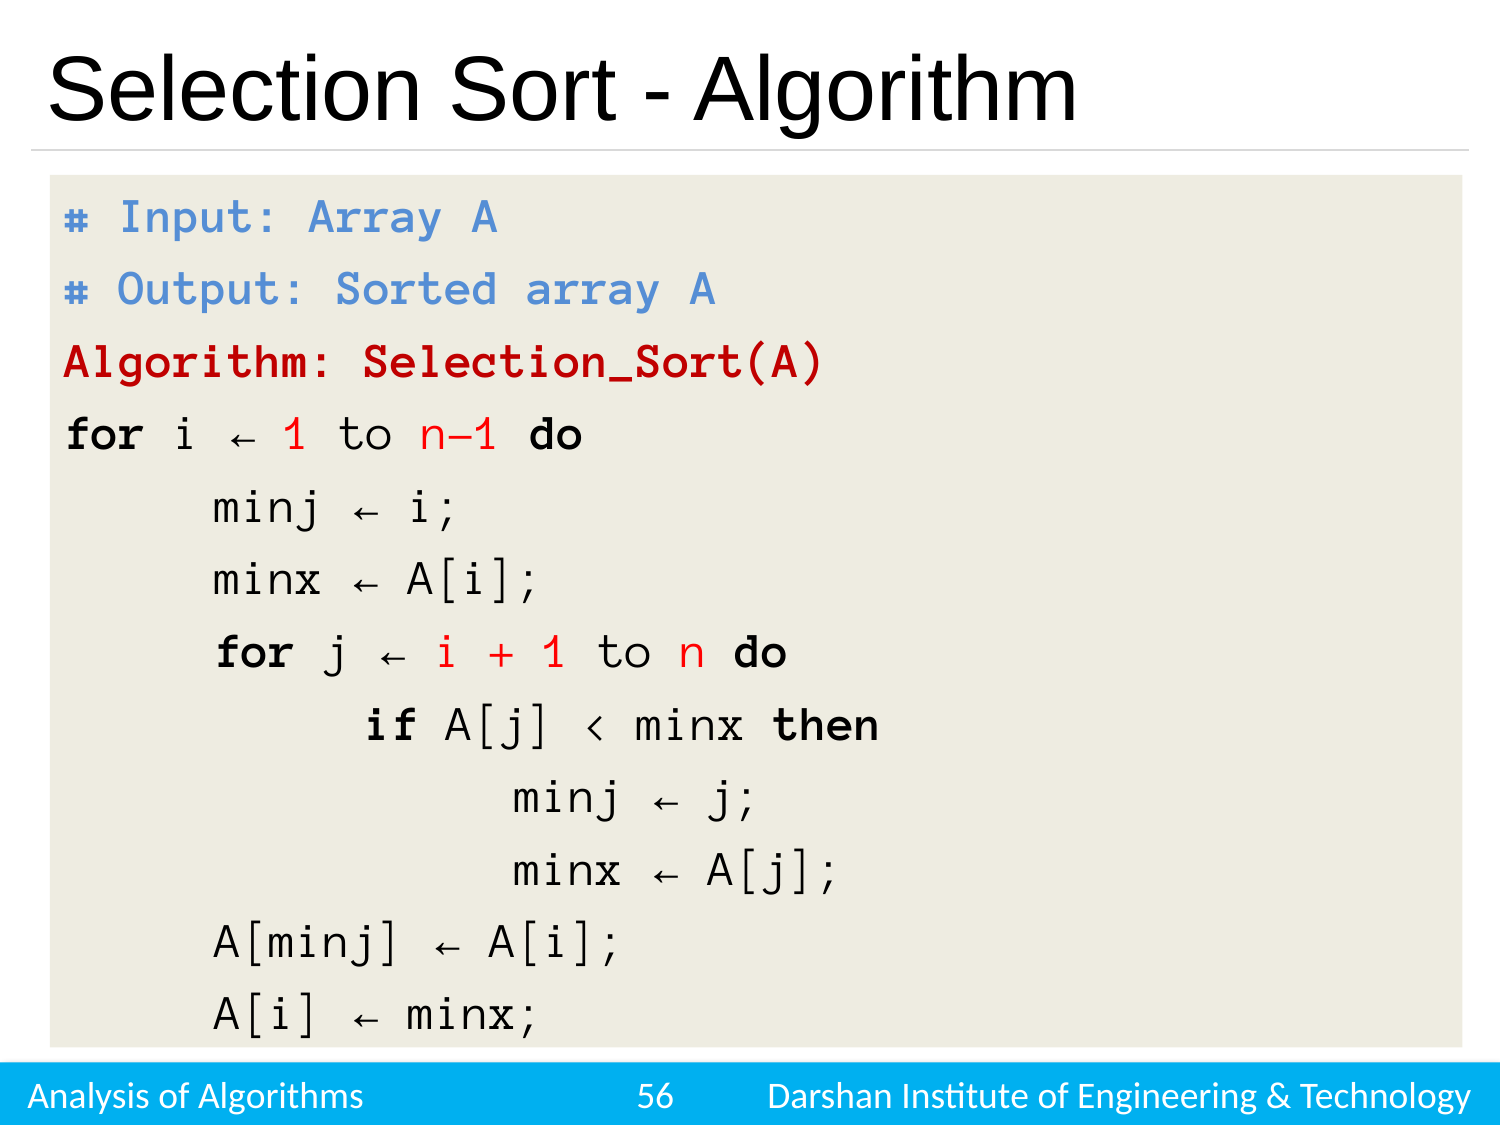

# Selection Sort - Algorithm
# Input: Array A
# Output: Sorted array A
Algorithm: Selection_Sort(A)
for i ← 1 to n-1 do
minj ← i;
minx ← A[i];
for j ← i + 1 to n do
if A[j] < minx then
minj ← j;
minx ← A[j];
A[minj] ← A[i];
A[i] ← minx;